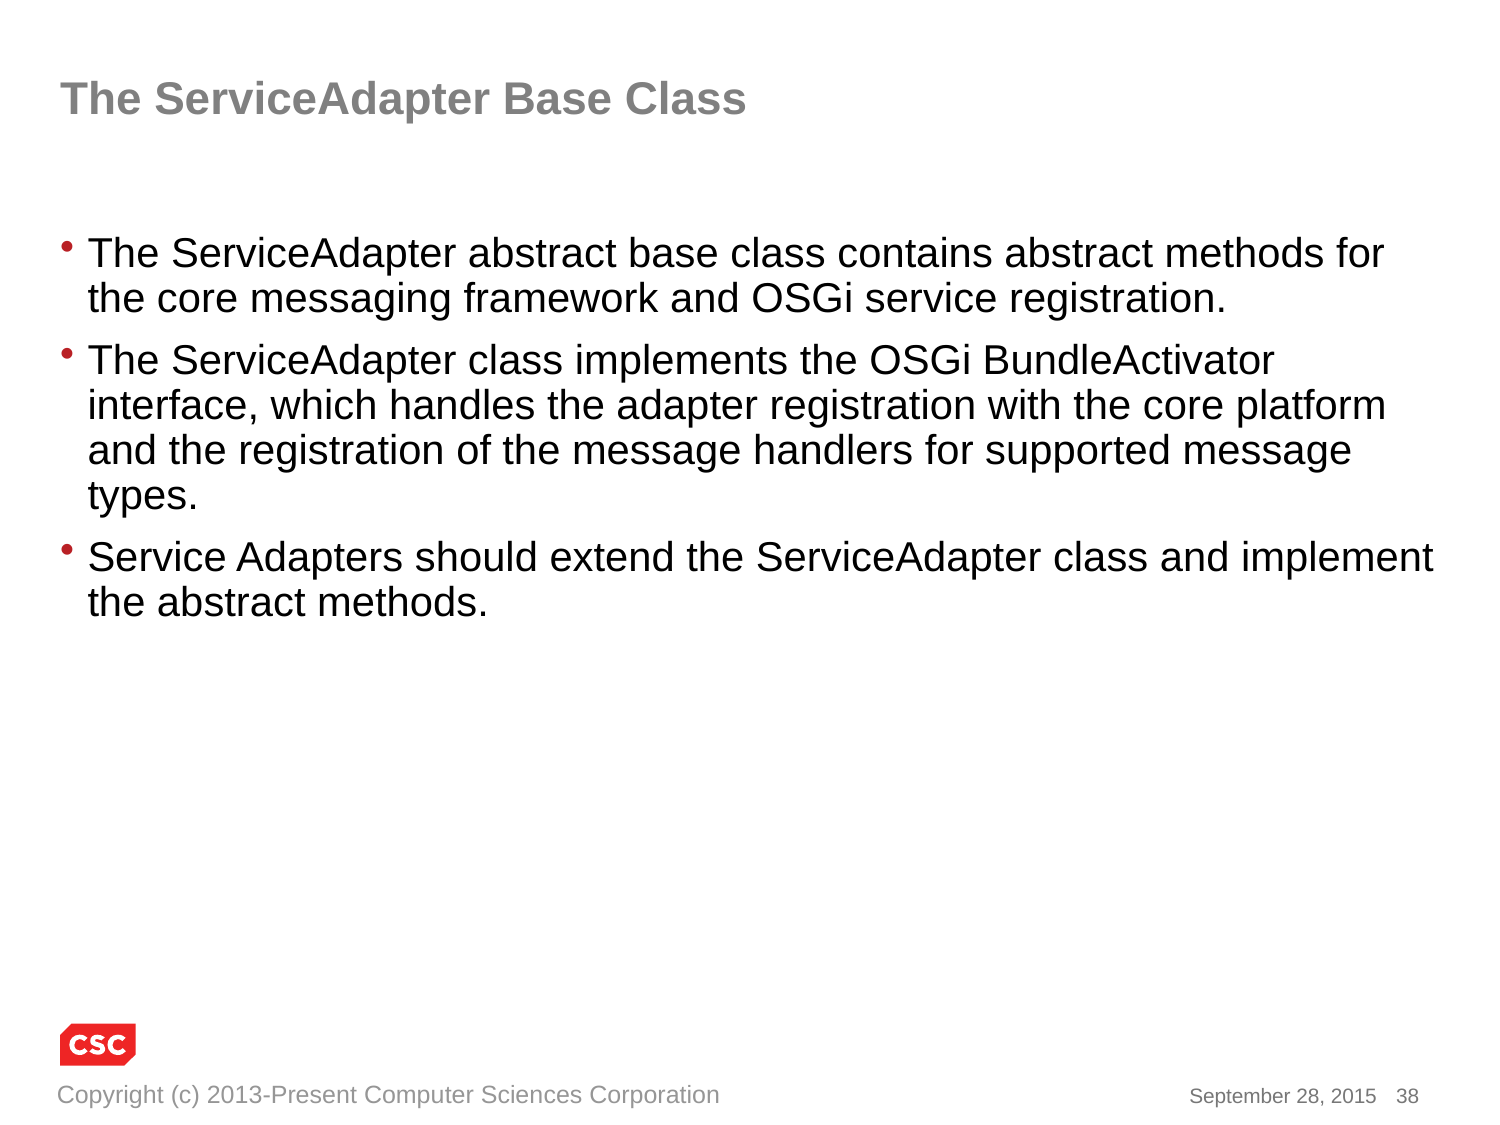

# The ServiceAdapter Base Class
The ServiceAdapter abstract base class contains abstract methods for the core messaging framework and OSGi service registration.
The ServiceAdapter class implements the OSGi BundleActivator interface, which handles the adapter registration with the core platform and the registration of the message handlers for supported message types.
Service Adapters should extend the ServiceAdapter class and implement the abstract methods.